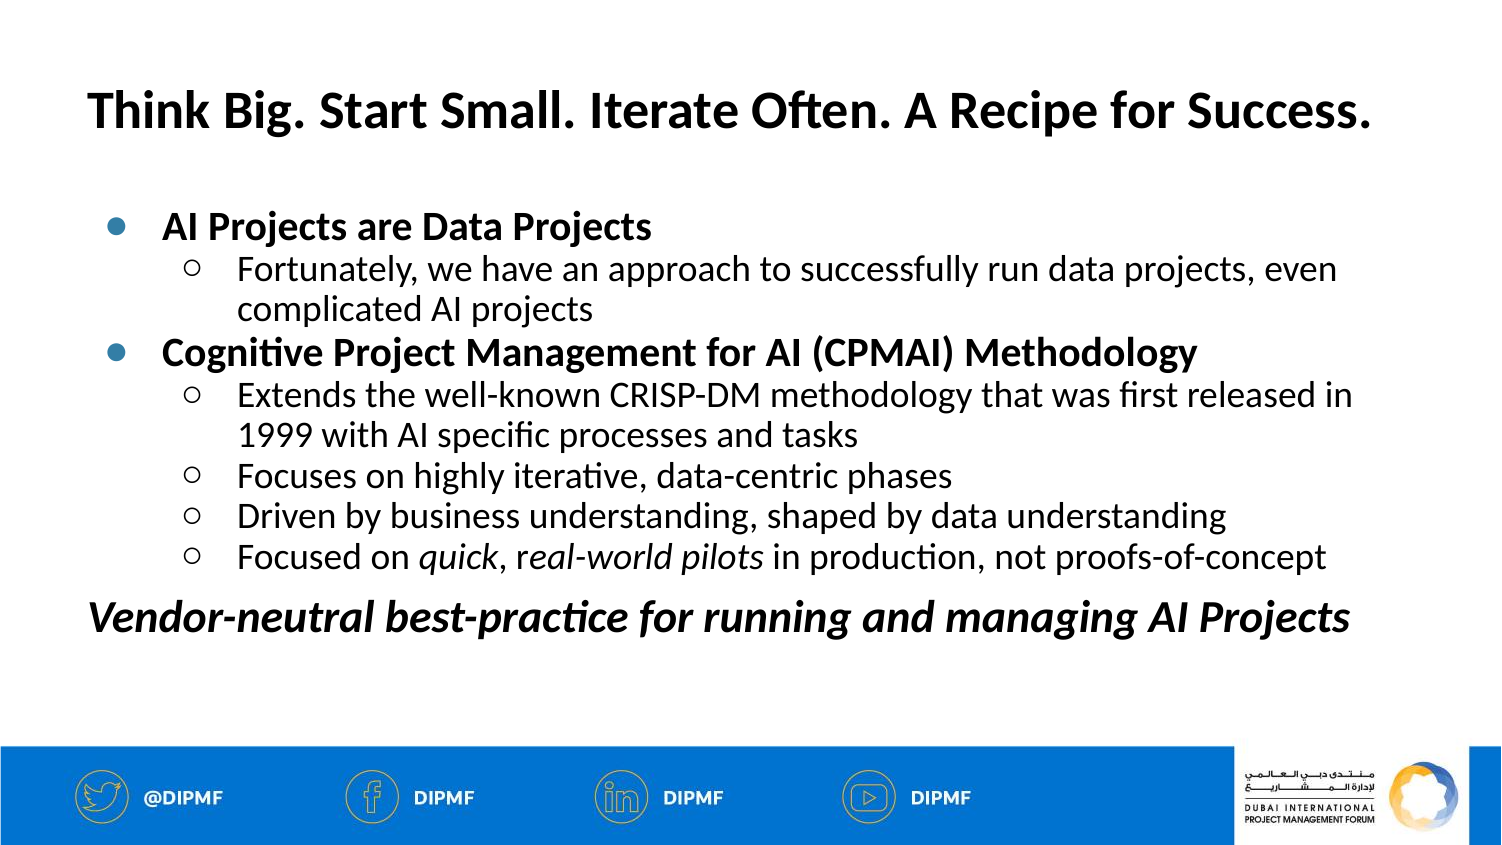

# Think Big. Start Small. Iterate Often. A Recipe for Success.
AI Projects are Data Projects
Fortunately, we have an approach to successfully run data projects, even complicated AI projects
Cognitive Project Management for AI (CPMAI) Methodology
Extends the well-known CRISP-DM methodology that was first released in 1999 with AI specific processes and tasks
Focuses on highly iterative, data-centric phases
Driven by business understanding, shaped by data understanding
Focused on quick, real-world pilots in production, not proofs-of-concept
Vendor-neutral best-practice for running and managing AI Projects